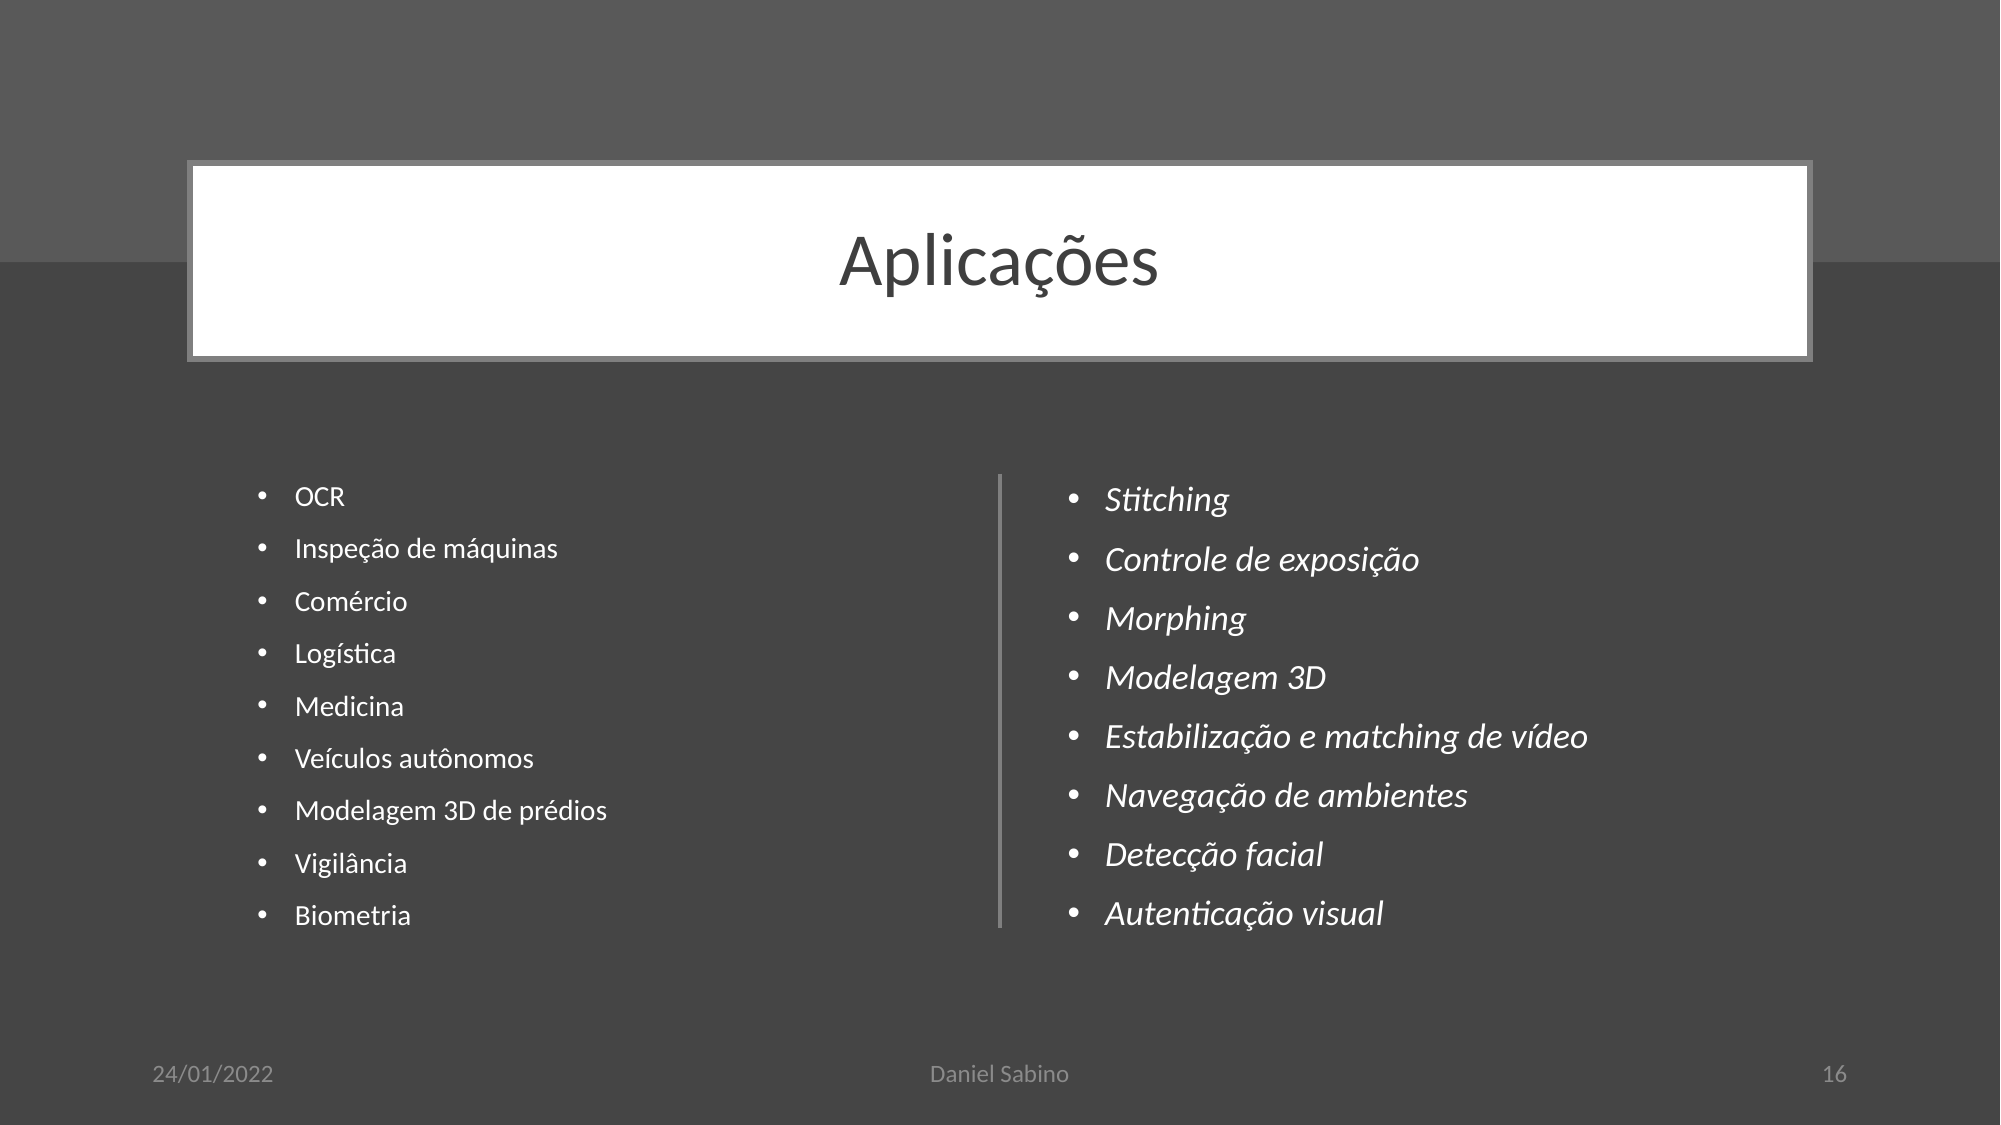

# Aplicações
OCR
Inspeção de máquinas
Comércio
Logística
Medicina
Veículos autônomos
Modelagem 3D de prédios
Vigilância
Biometria
Stitching
Controle de exposição
Morphing
Modelagem 3D
Estabilização e matching de vídeo
Navegação de ambientes
Detecção facial
Autenticação visual
24/01/2022
Daniel Sabino
16